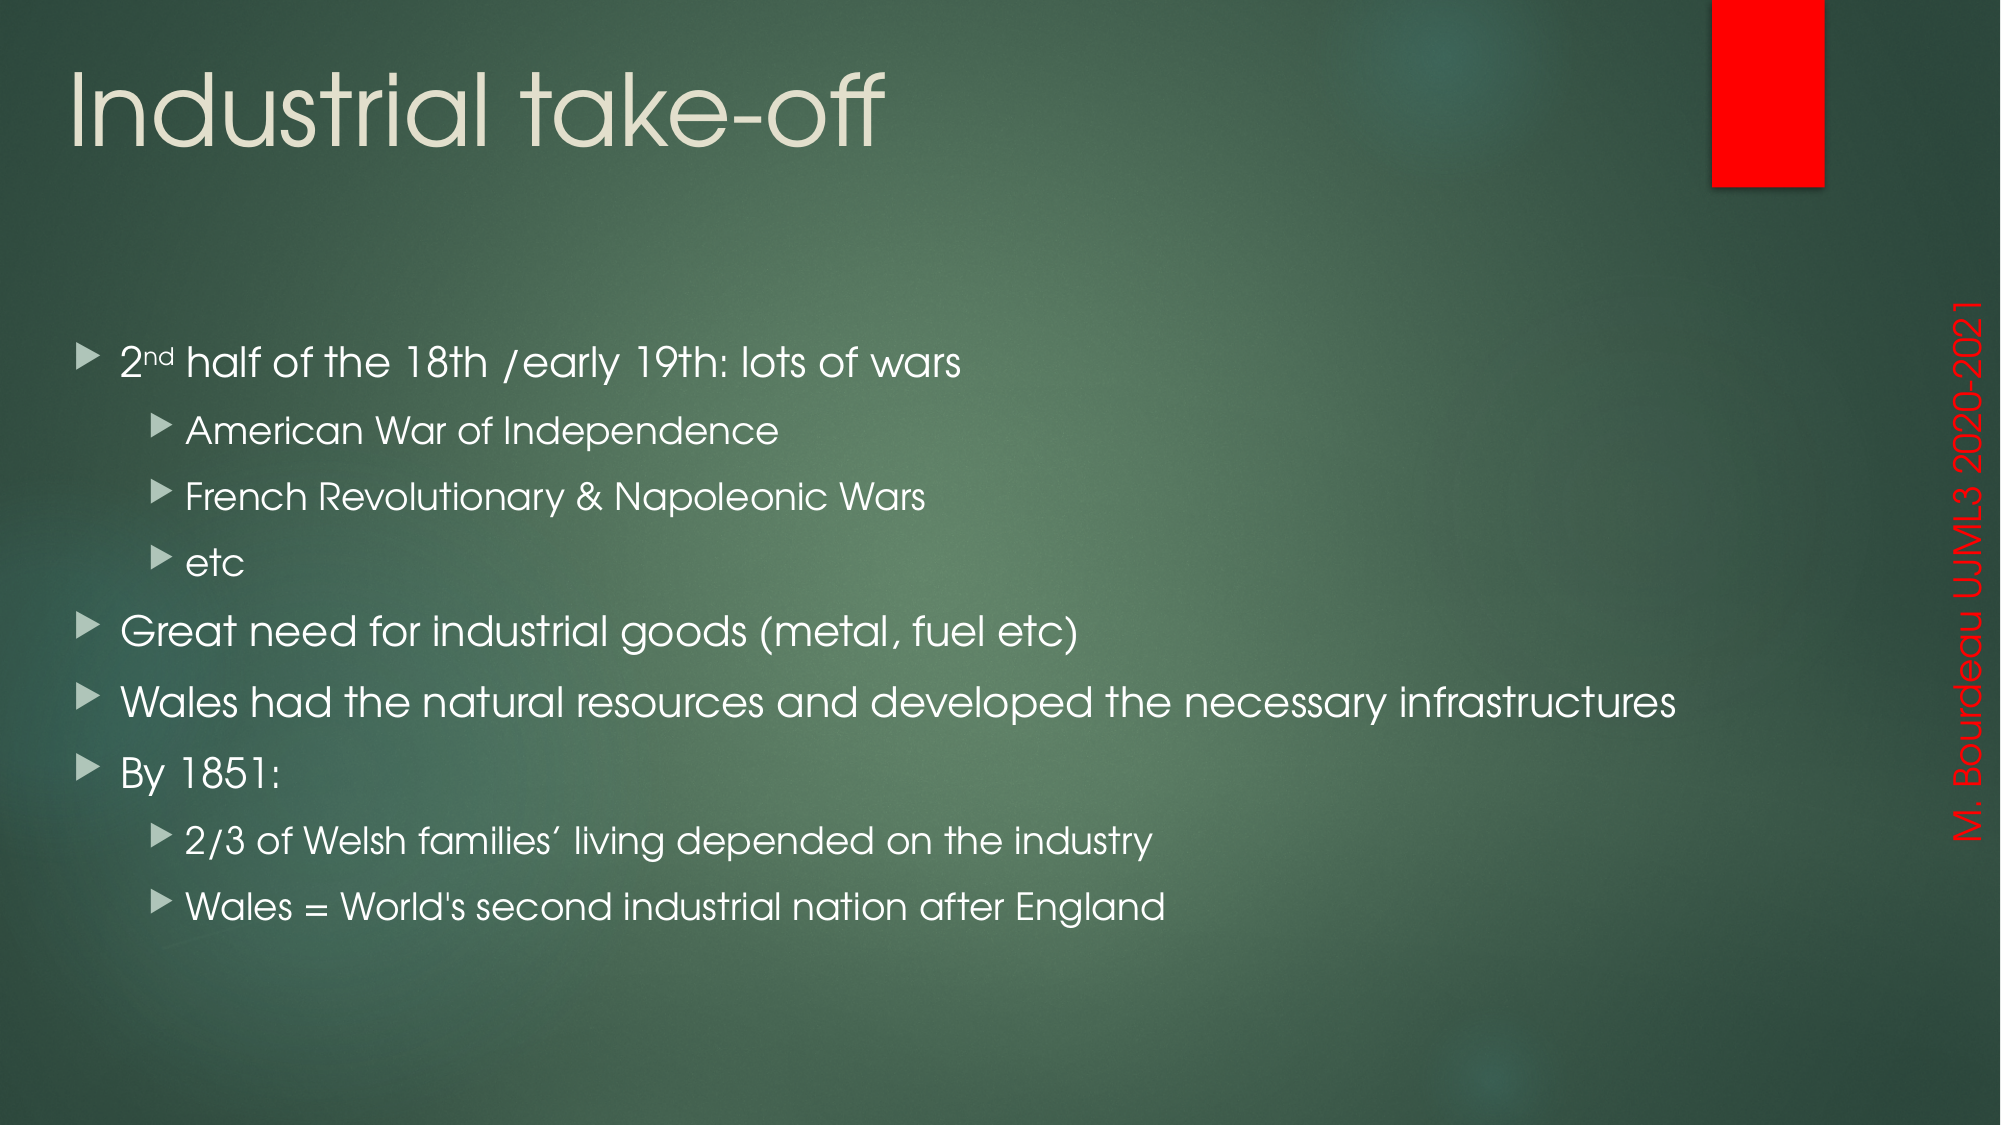

Industrial take-off

2nd half of the 18th /early 19th: lots of wars
American War of Independence
French Revolutionary & Napoleonic Wars
etc
Great need for industrial goods (metal, fuel etc)
Wales had the natural resources and developed the necessary infrastructures
By 1851:
2/3 of Welsh families’ living depended on the industry
Wales = World's second industrial nation after England

M. Bourdeau UJML3 2020-2021